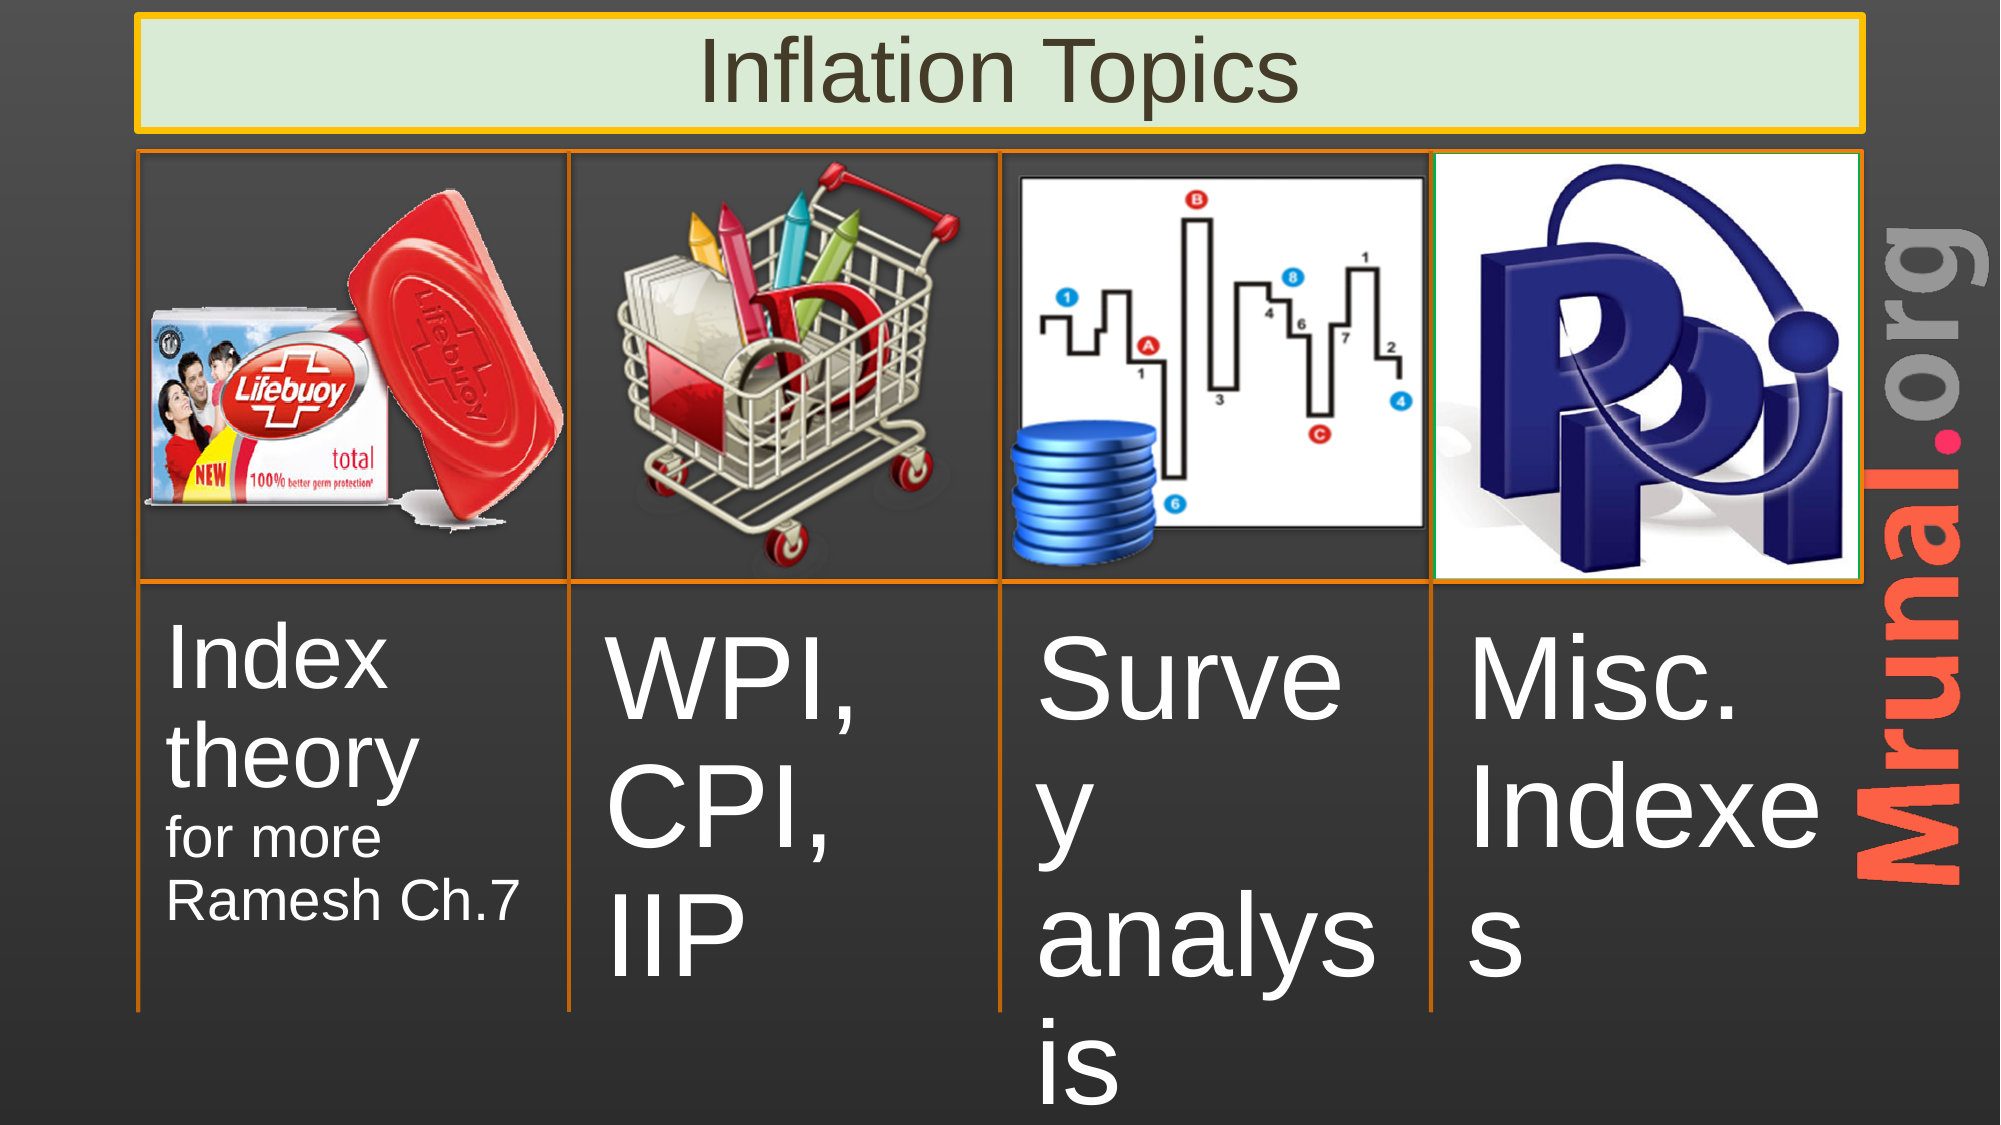

# Inflation Topics
Index theory
for more Ramesh Ch.7
WPI, CPI, IIP
Survey analysis
Misc. Indexes